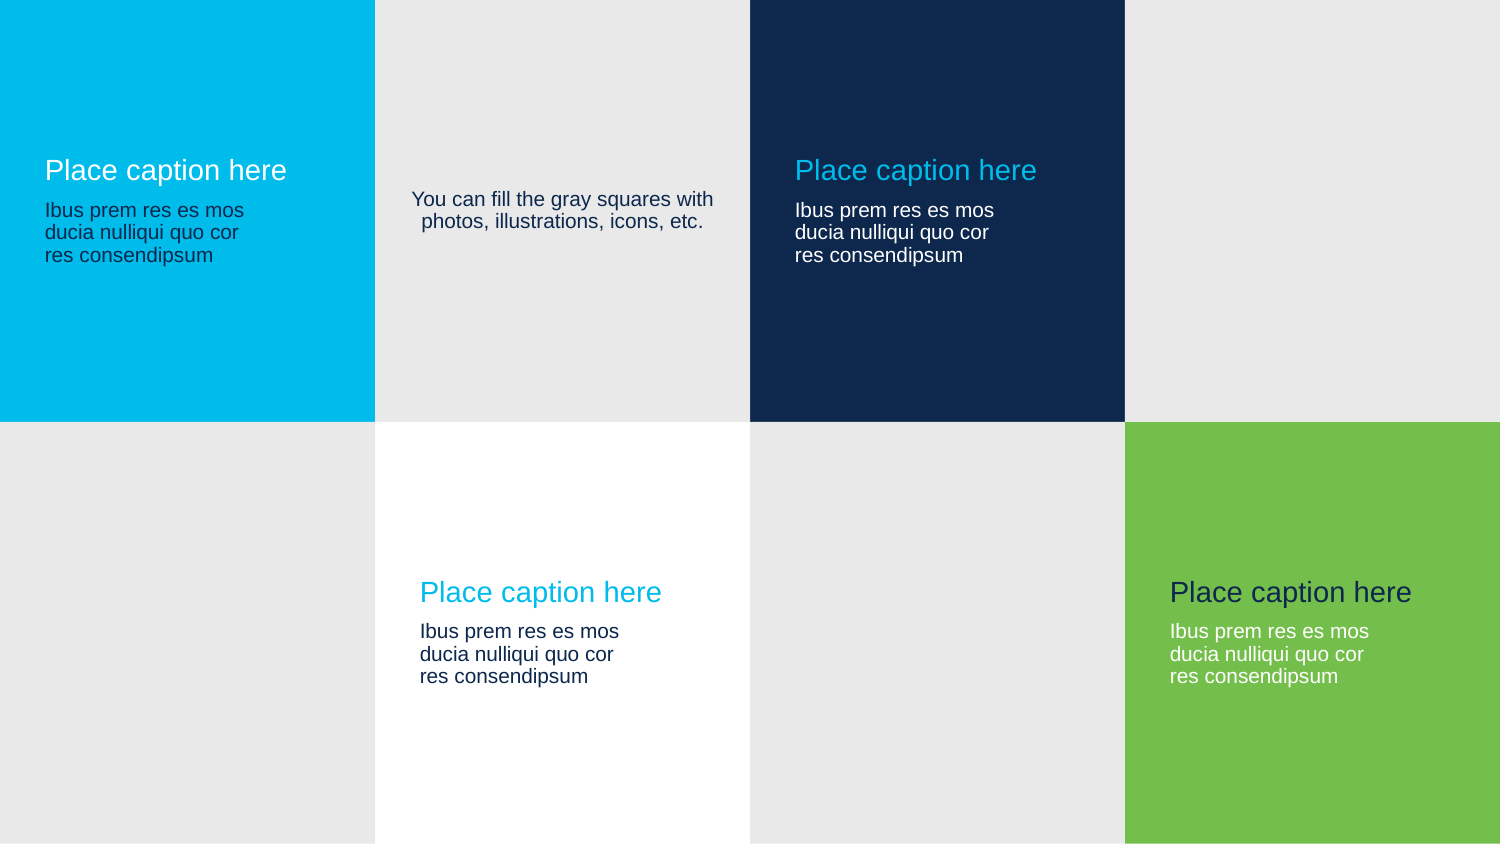

Place caption here
Ibus prem res es mos
ducia nulliqui quo cor
res consendipsum
You can fill the gray squares with photos, illustrations, icons, etc.
Place caption here
Ibus prem res es mos
ducia nulliqui quo cor
res consendipsum

Place caption here
Ibus prem res es mos
ducia nulliqui quo cor
res consendipsum

Place caption here
Ibus prem res es mos
ducia nulliqui quo cor
res consendipsum